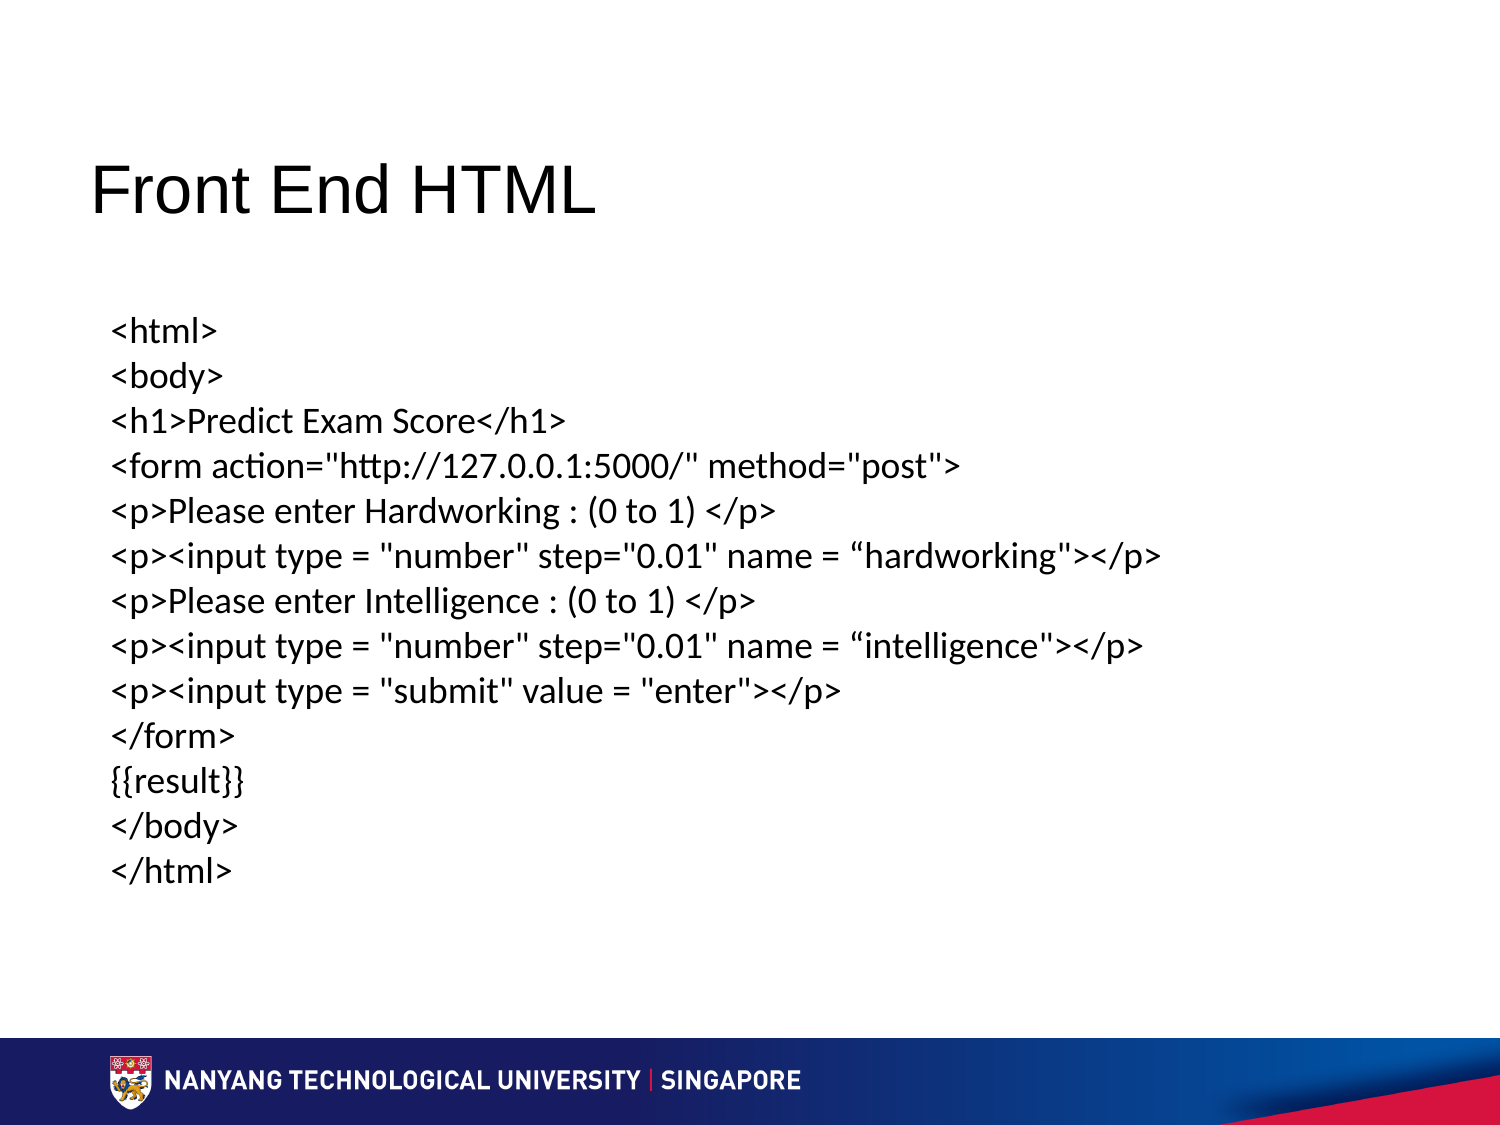

# Front End HTML
<html>
<body>
<h1>Predict Exam Score</h1>
<form action="http://127.0.0.1:5000/" method="post">
<p>Please enter Hardworking : (0 to 1) </p>
<p><input type = "number" step="0.01" name = “hardworking"></p>
<p>Please enter Intelligence : (0 to 1) </p>
<p><input type = "number" step="0.01" name = “intelligence"></p>
<p><input type = "submit" value = "enter"></p>
</form>
{{result}}
</body>
</html>